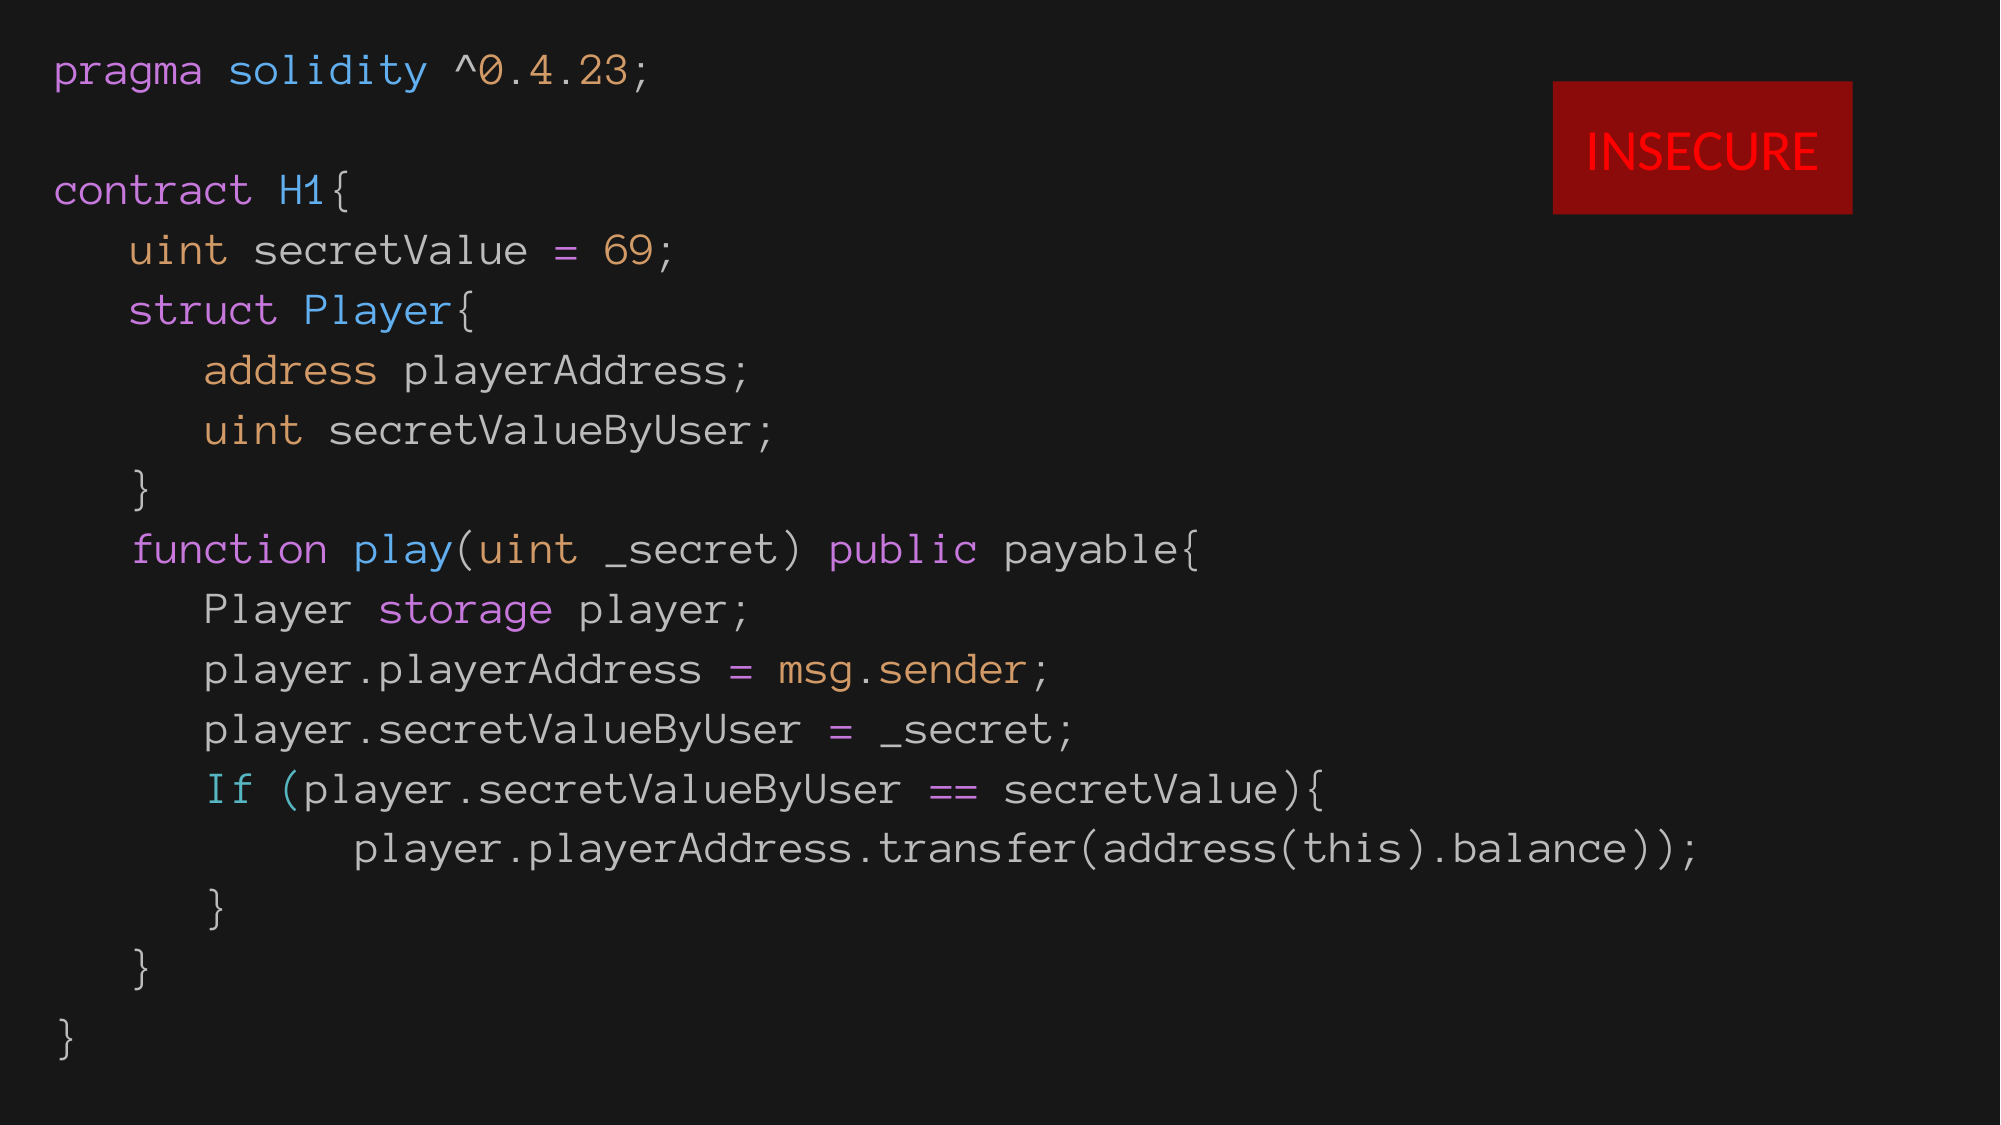

pragma solidity ^0.4.23;
contract H1{
uint secretValue = 69;
struct Player{
address playerAddress;
uint secretValueByUser;
}
function play(uint _secret) public payable{
Player storage player;
player.playerAddress = msg.sender;
player.secretValueByUser = _secret;
If (player.secretValueByUser == secretValue){
	player.playerAddress.transfer(address(this).balance));
}
}
}

INSECURE